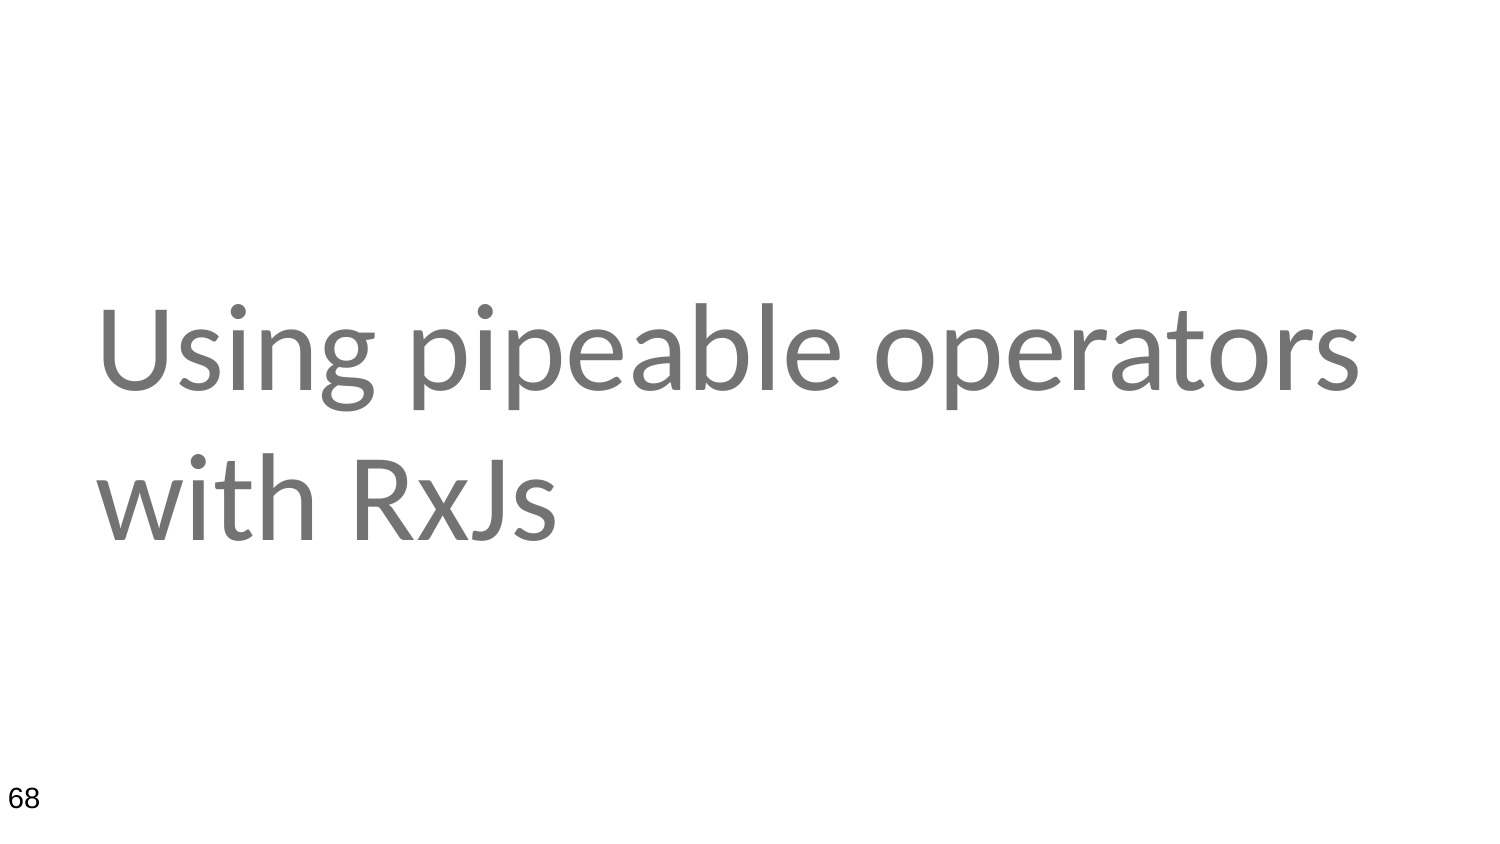

# Using pipeable operators with RxJs
68